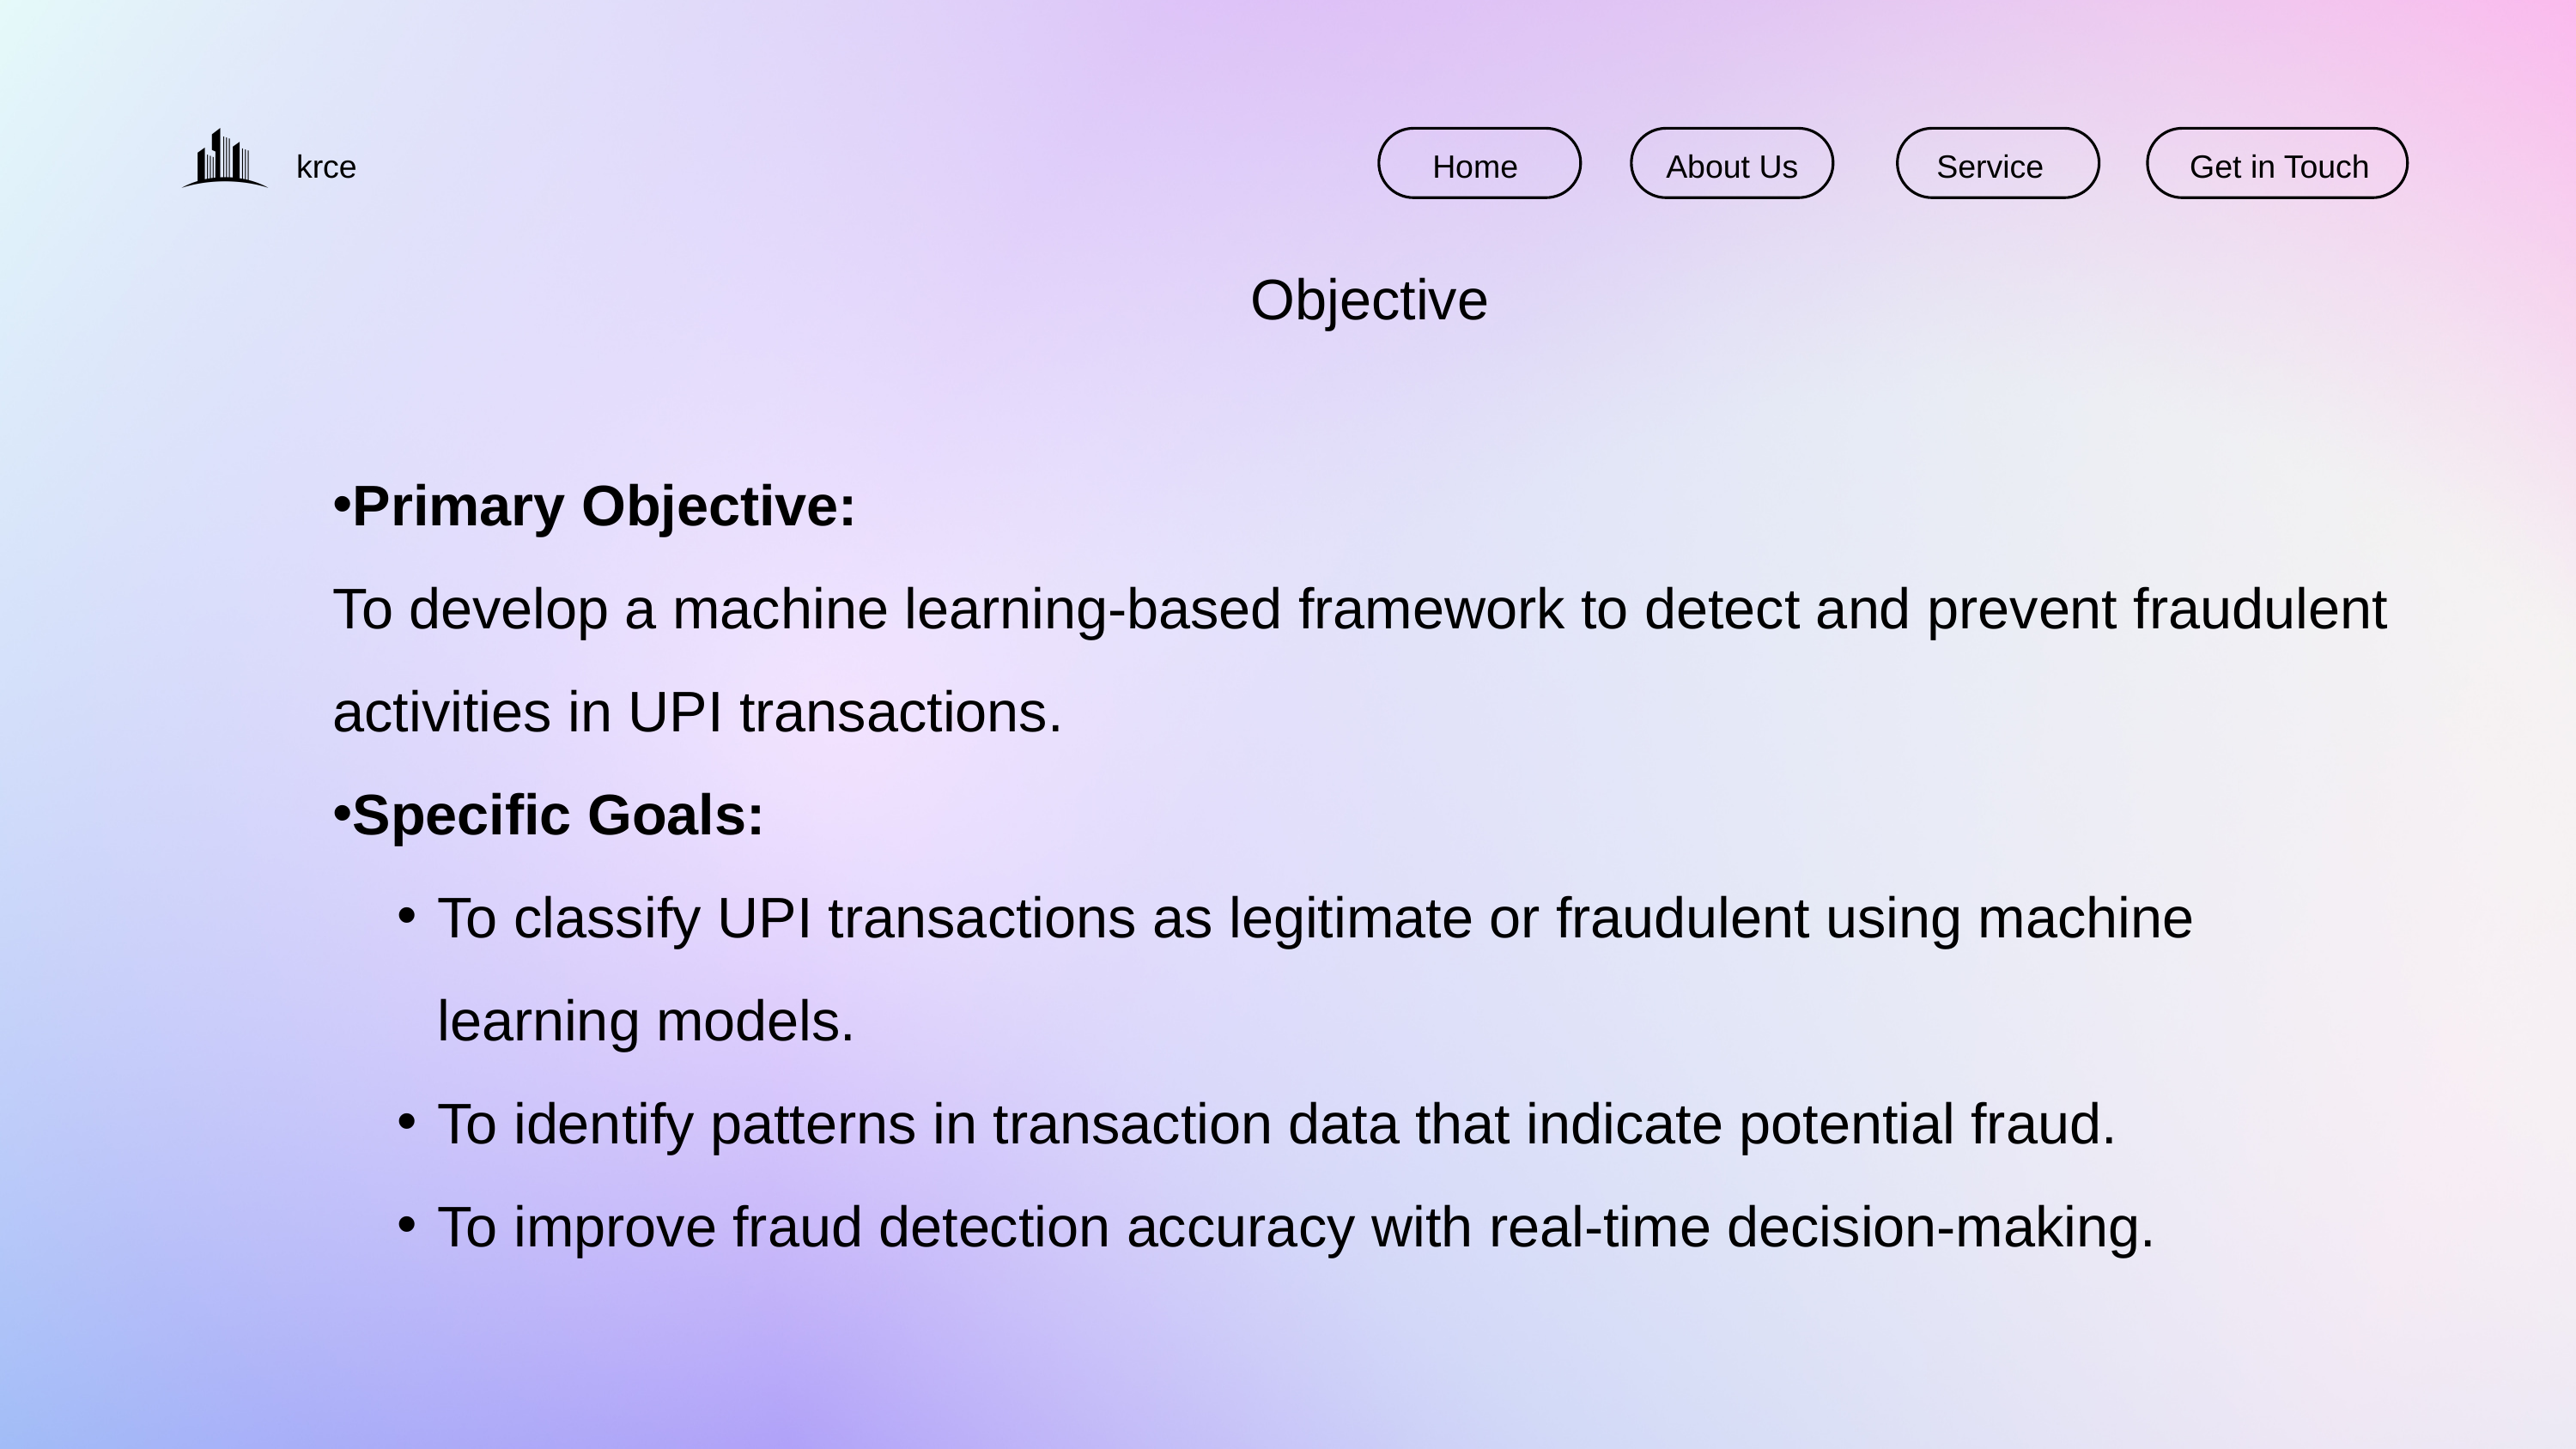

krce
Home
About Us
Service
Get in Touch
Objective

Primary Objective:
To develop a machine learning-based framework to detect and prevent fraudulent activities in UPI transactions.
Specific Goals:
To classify UPI transactions as legitimate or fraudulent using machine learning models.
To identify patterns in transaction data that indicate potential fraud.
To improve fraud detection accuracy with real-time decision-making.